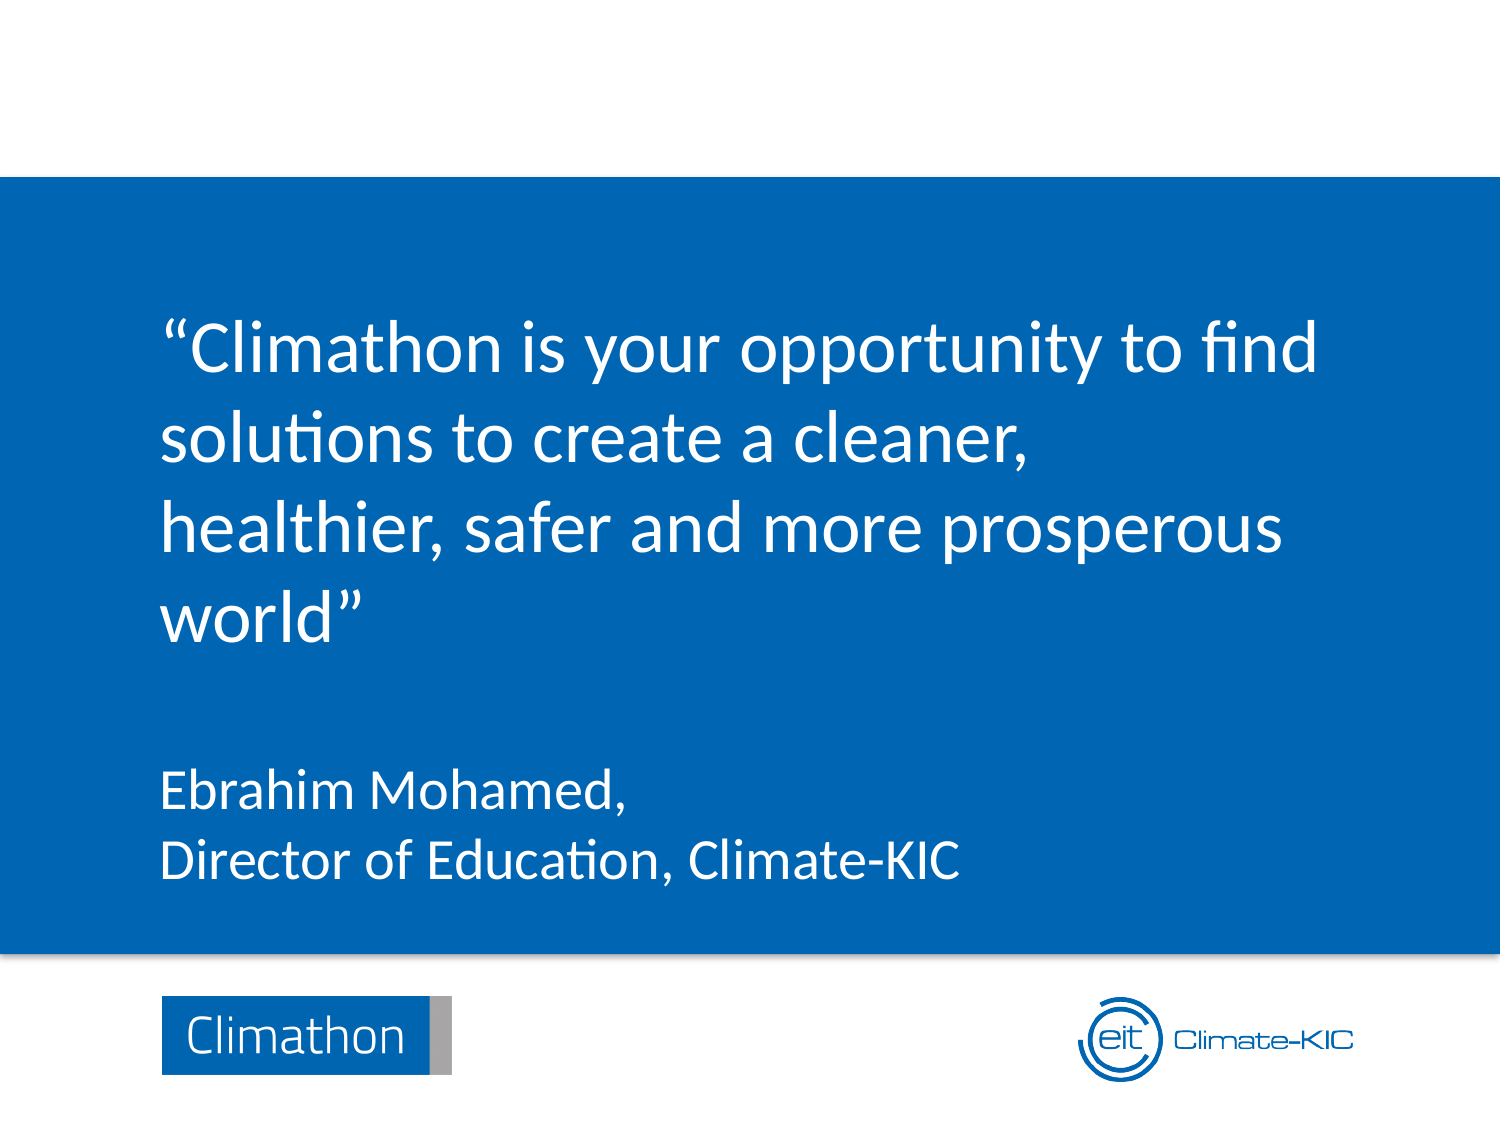

“Climathon is your opportunity to find solutions to create a cleaner, healthier, safer and more prosperous world”

Ebrahim Mohamed,
Director of Education, Climate-KIC